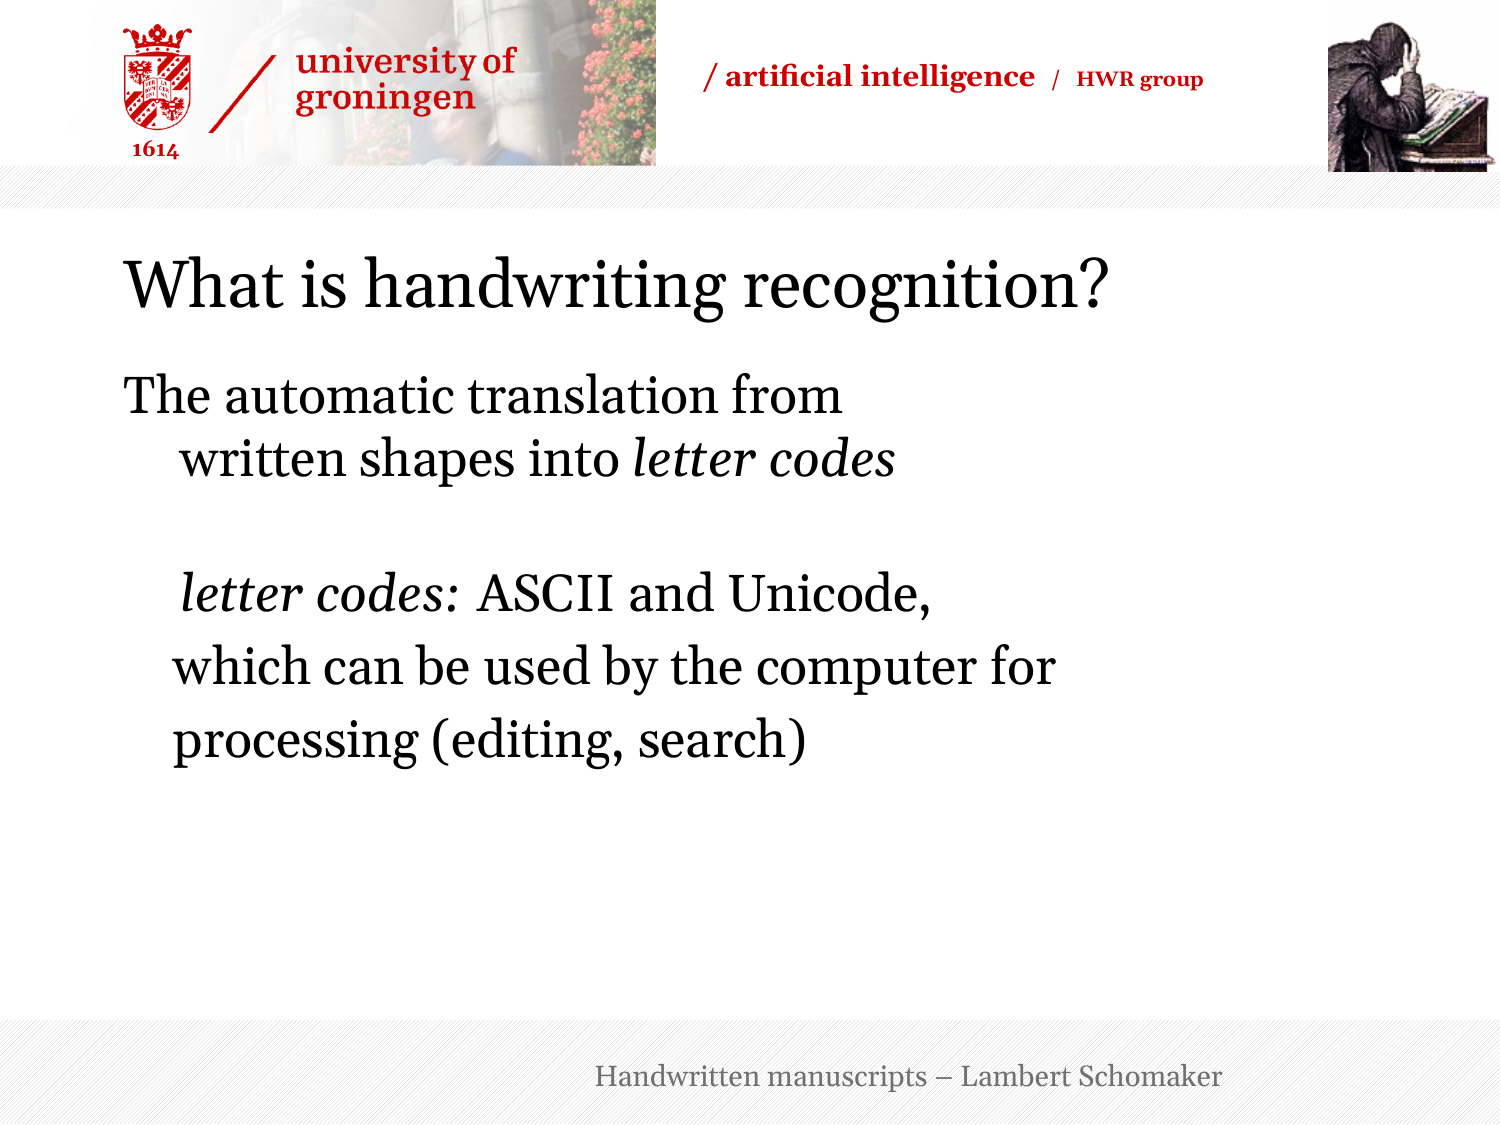

# What is handwriting recognition?
The automatic translation from
written shapes into letter codes
letter codes: ASCII and Unicode,
    which can be used by the computer for
    processing (editing, search)

Handwritten manuscripts – Lambert Schomaker